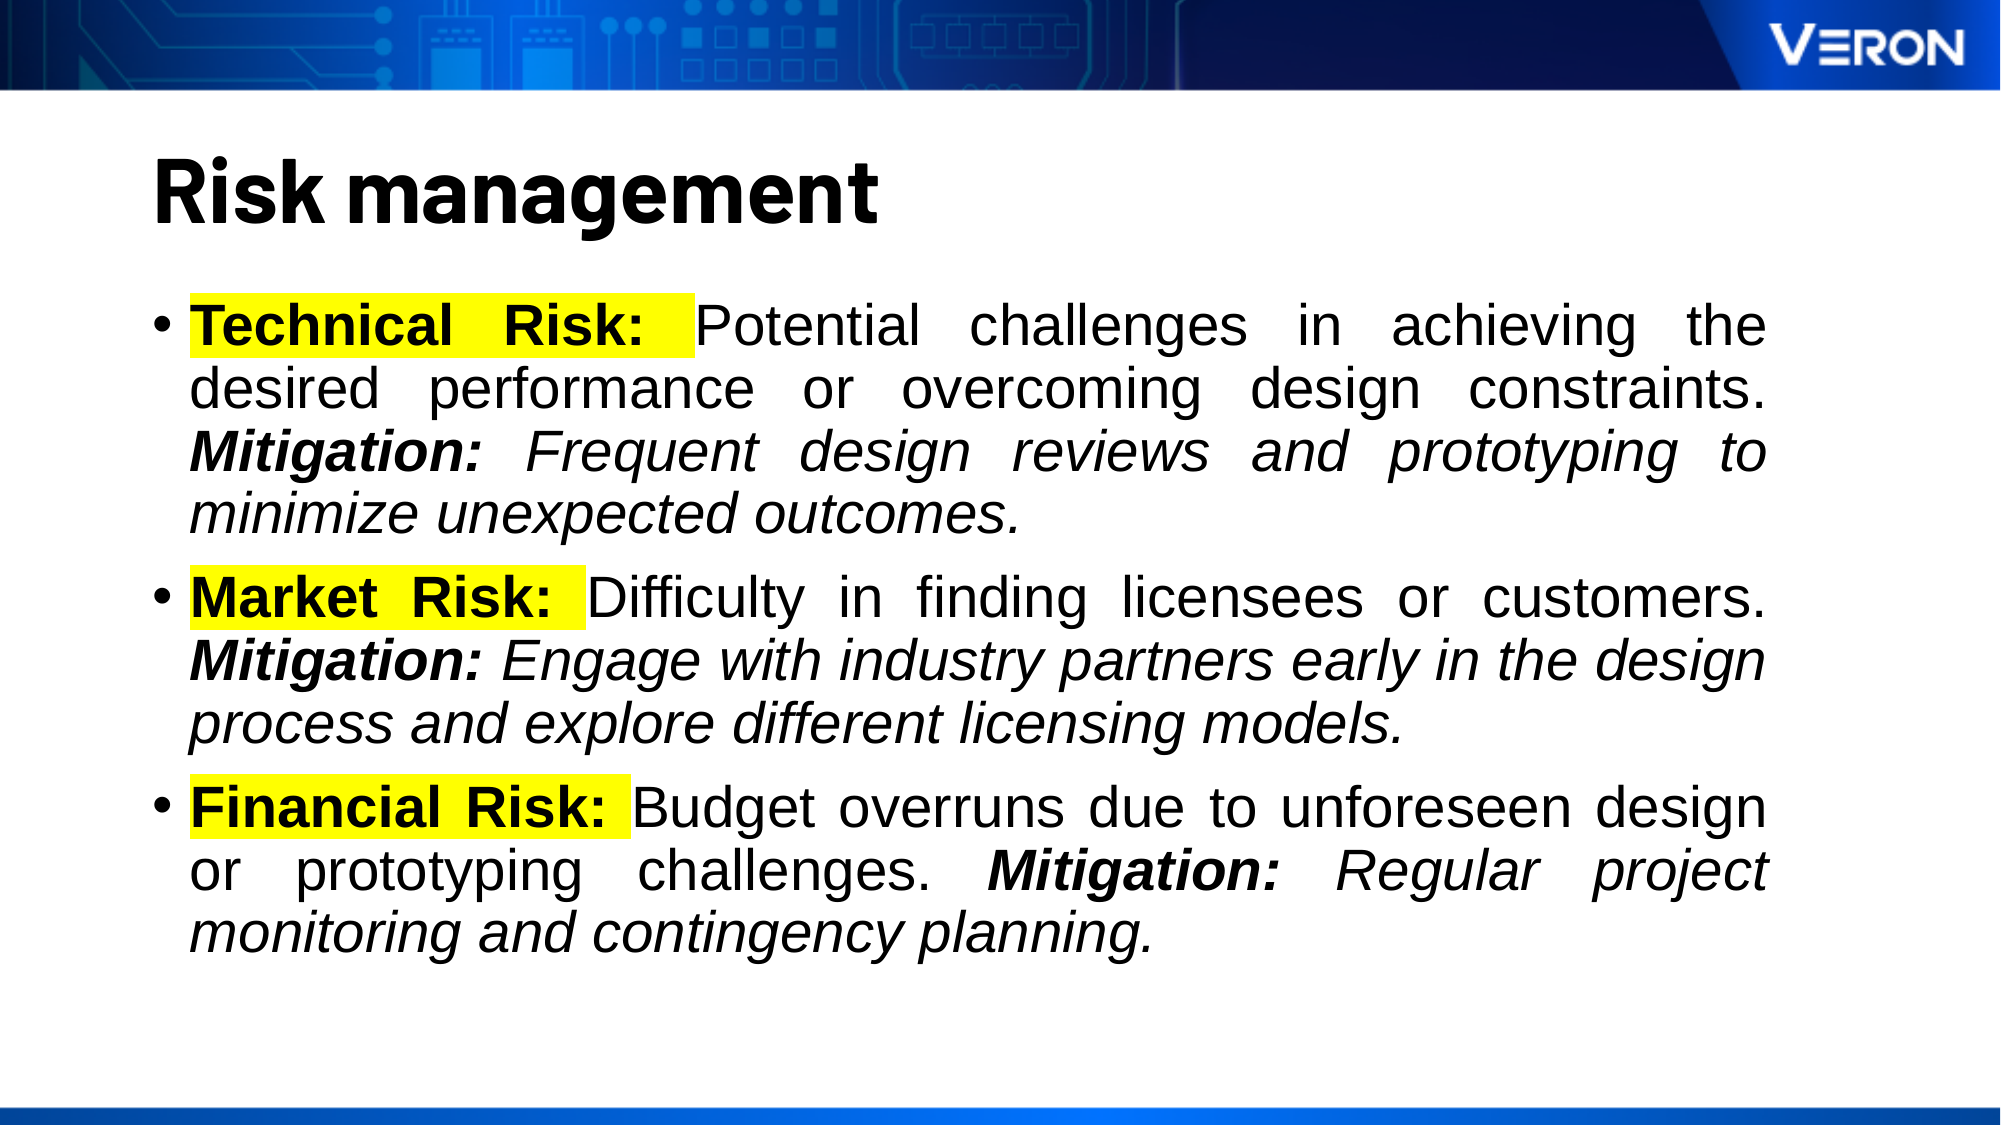

# Risk management
Technical Risk: Potential challenges in achieving the desired performance or overcoming design constraints. Mitigation: Frequent design reviews and prototyping to minimize unexpected outcomes.
Market Risk: Difficulty in finding licensees or customers. Mitigation: Engage with industry partners early in the design process and explore different licensing models.
Financial Risk: Budget overruns due to unforeseen design or prototyping challenges. Mitigation: Regular project monitoring and contingency planning.